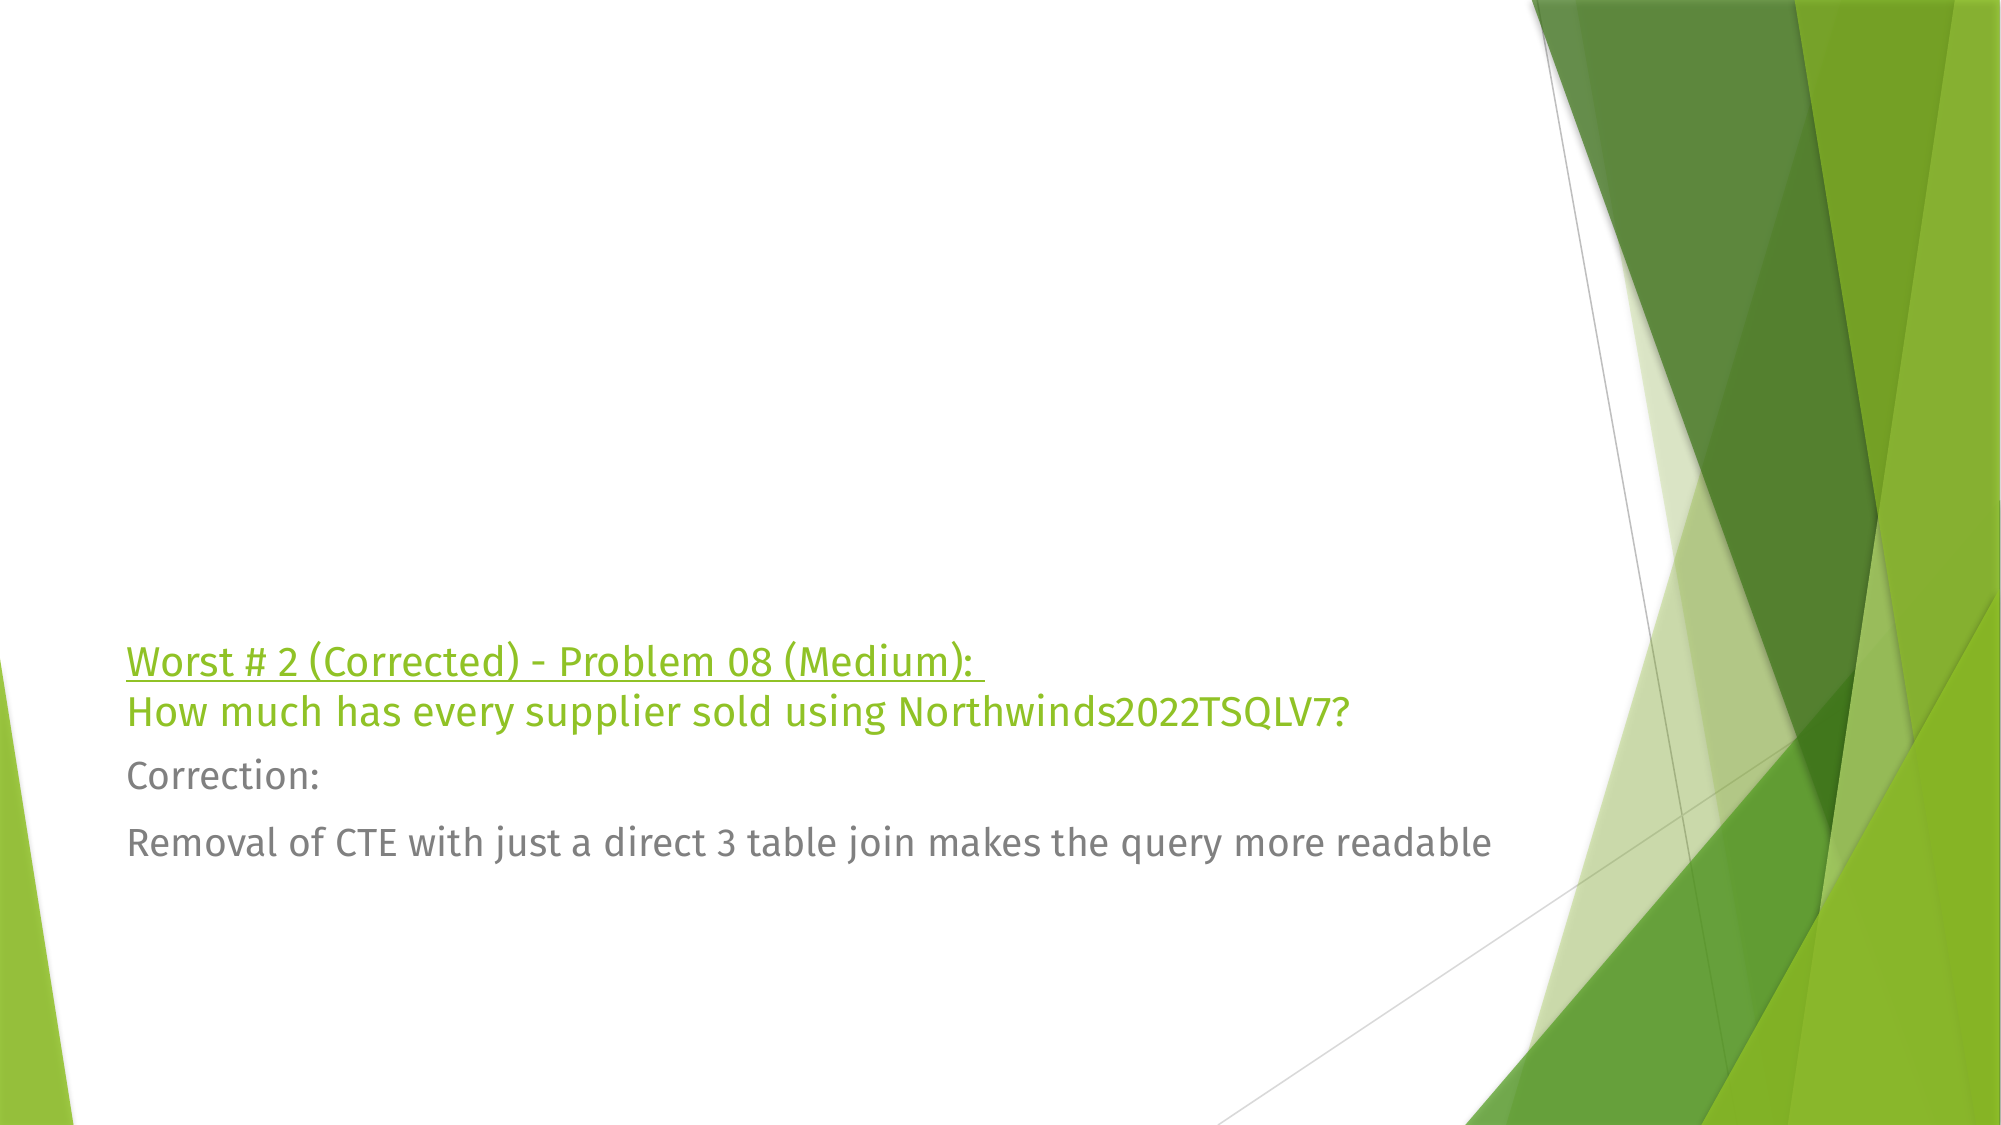

# Worst # 2 (Corrected) - Problem 08 (Medium): How much has every supplier sold using Northwinds2022TSQLV7?
Correction:
Removal of CTE with just a direct 3 table join makes the query more readable